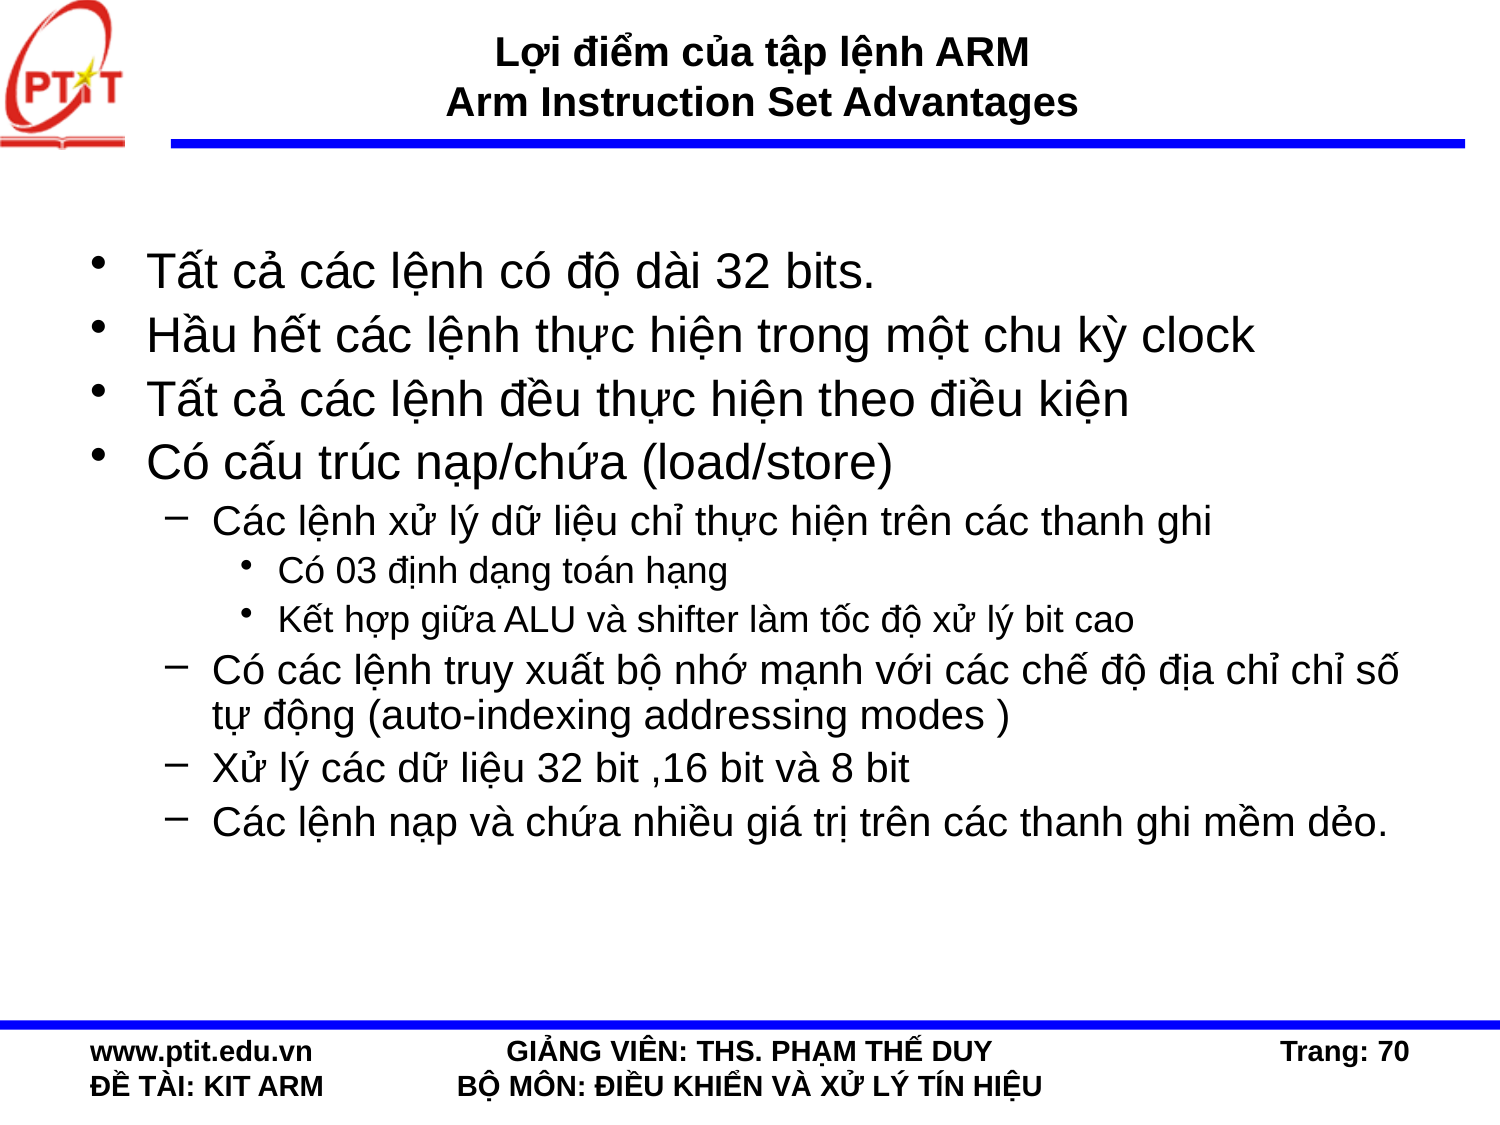

# Lợi điểm của tập lệnh ARM Arm Instruction Set Advantages
Tất cả các lệnh có độ dài 32 bits.
Hầu hết các lệnh thực hiện trong một chu kỳ clock
Tất cả các lệnh đều thực hiện theo điều kiện
Có cấu trúc nạp/chứa (load/store)
Các lệnh xử lý dữ liệu chỉ thực hiện trên các thanh ghi
Có 03 định dạng toán hạng
Kết hợp giữa ALU và shifter làm tốc độ xử lý bit cao
Có các lệnh truy xuất bộ nhớ mạnh với các chế độ địa chỉ chỉ số tự động (auto-indexing addressing modes )
Xử lý các dữ liệu 32 bit ,16 bit và 8 bit
Các lệnh nạp và chứa nhiều giá trị trên các thanh ghi mềm dẻo.
www.ptit.edu.vn
ĐỀ TÀI: KIT ARM
GIẢNG VIÊN: THS. PHẠM THẾ DUY
BỘ MÔN: ĐIỀU KHIỂN VÀ XỬ LÝ TÍN HIỆU
Trang: 70